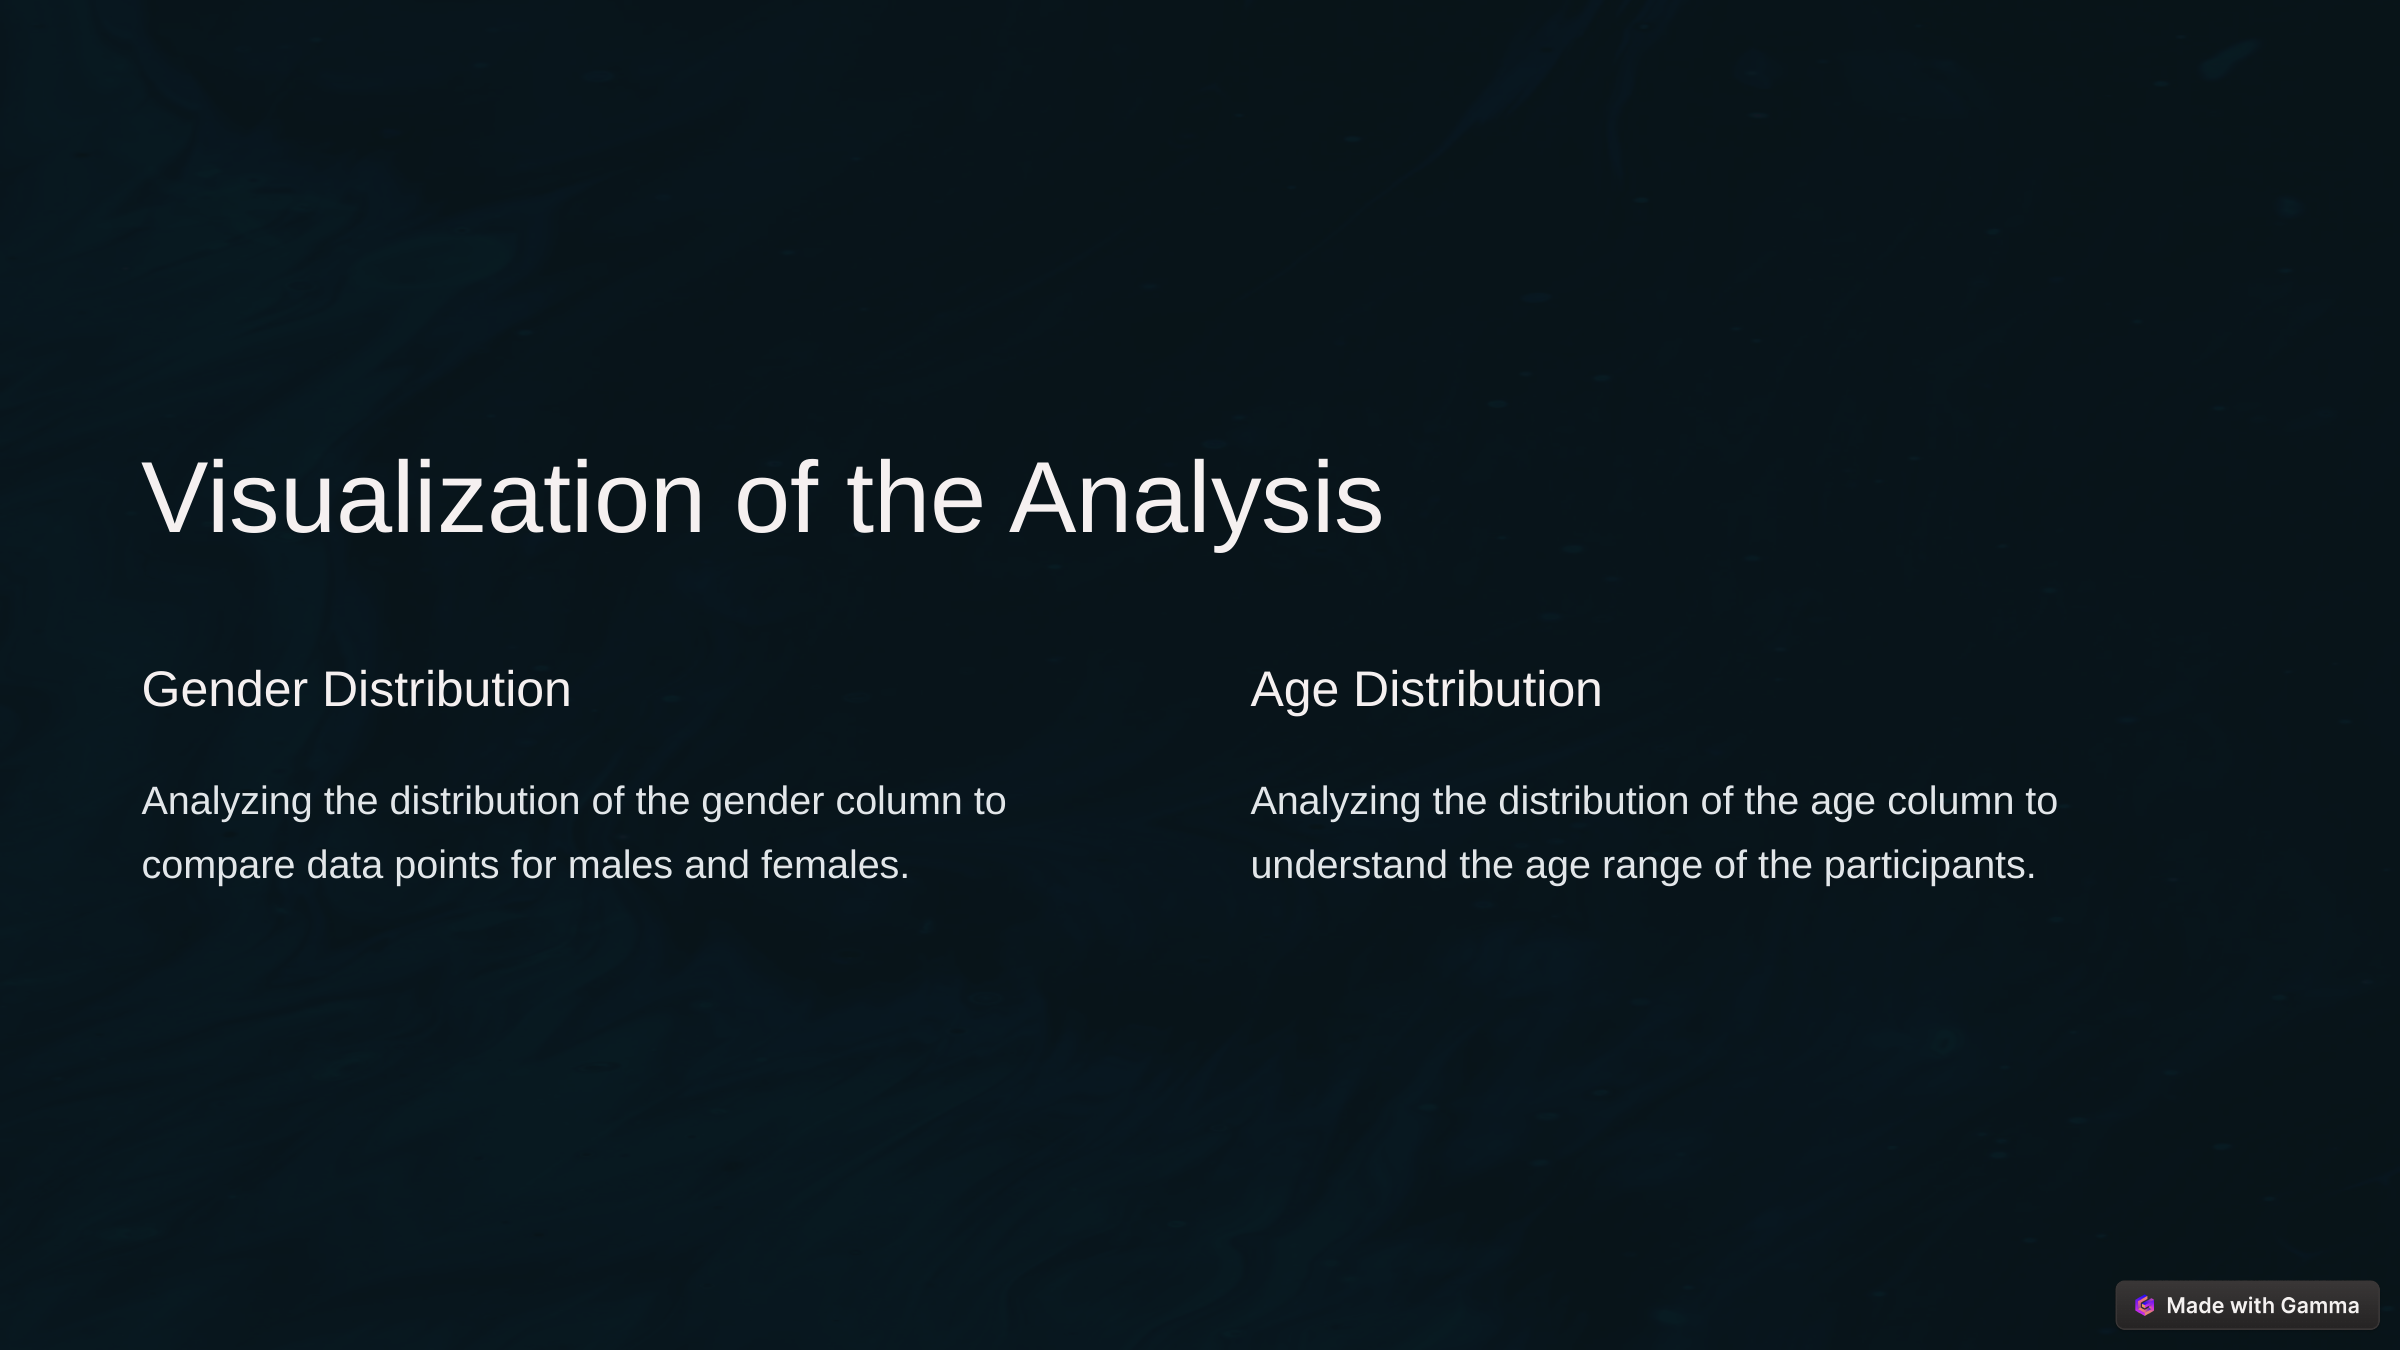

Visualization of the Analysis
Gender Distribution
Age Distribution
Analyzing the distribution of the gender column to compare data points for males and females.
Analyzing the distribution of the age column to understand the age range of the participants.